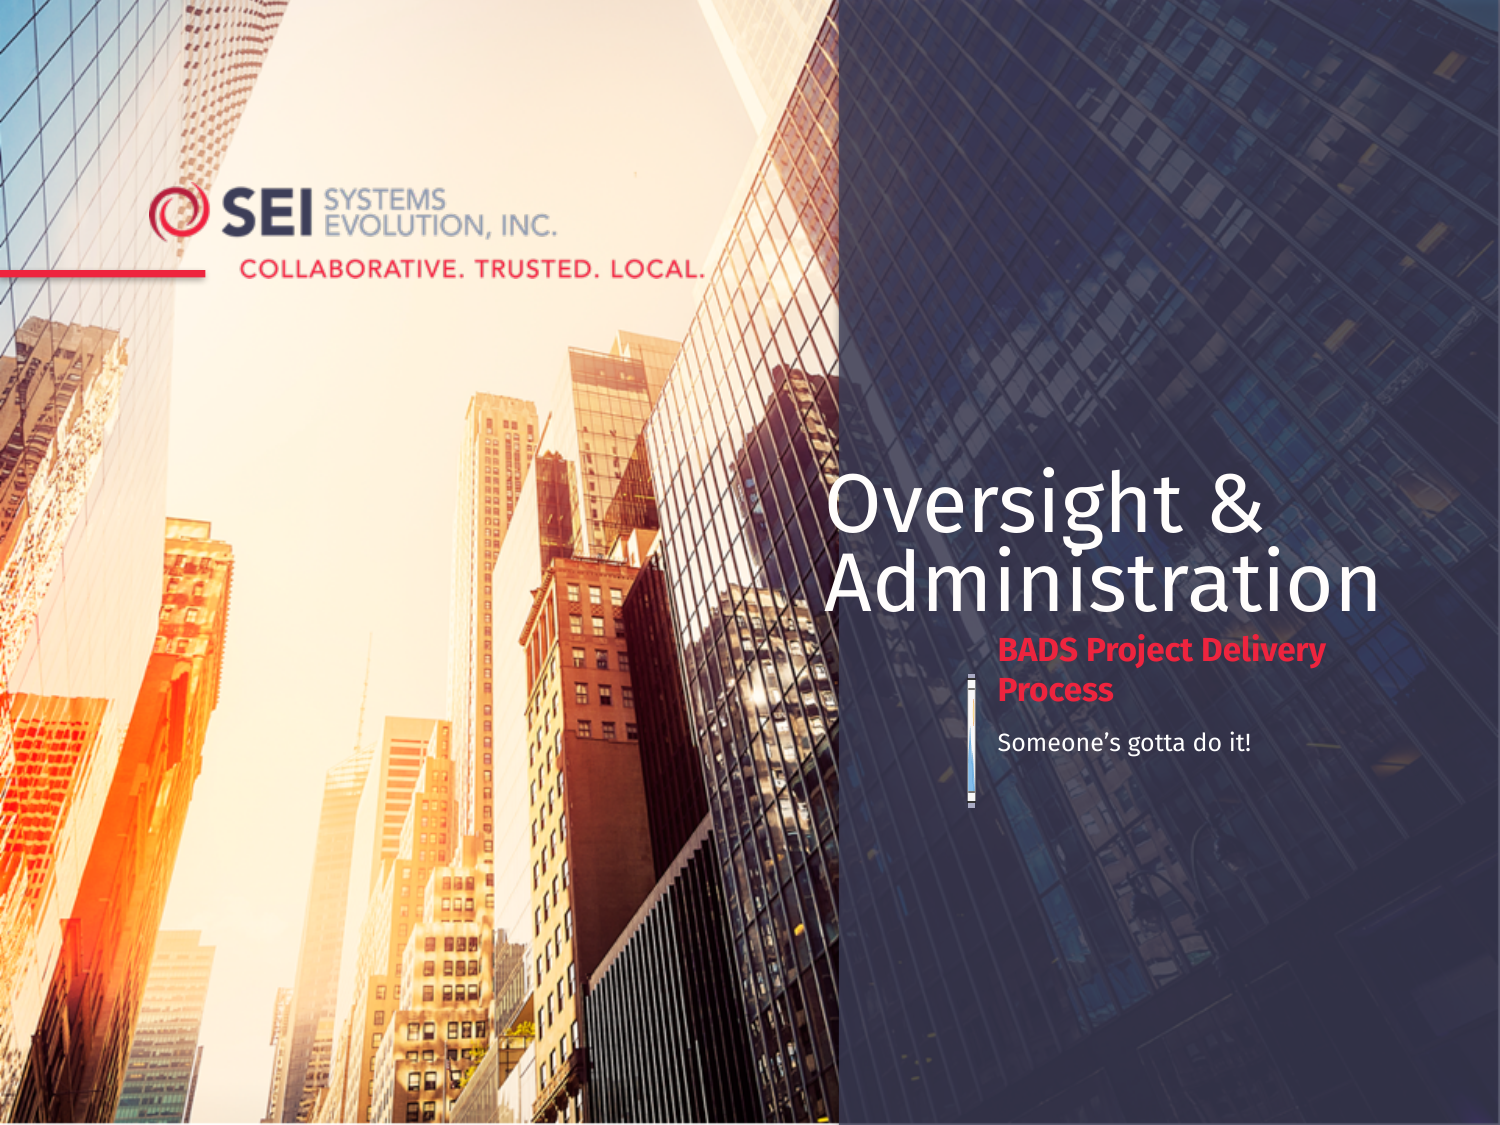

Oversight & Administration
BADS Project Delivery Process

Someone’s gotta do it!